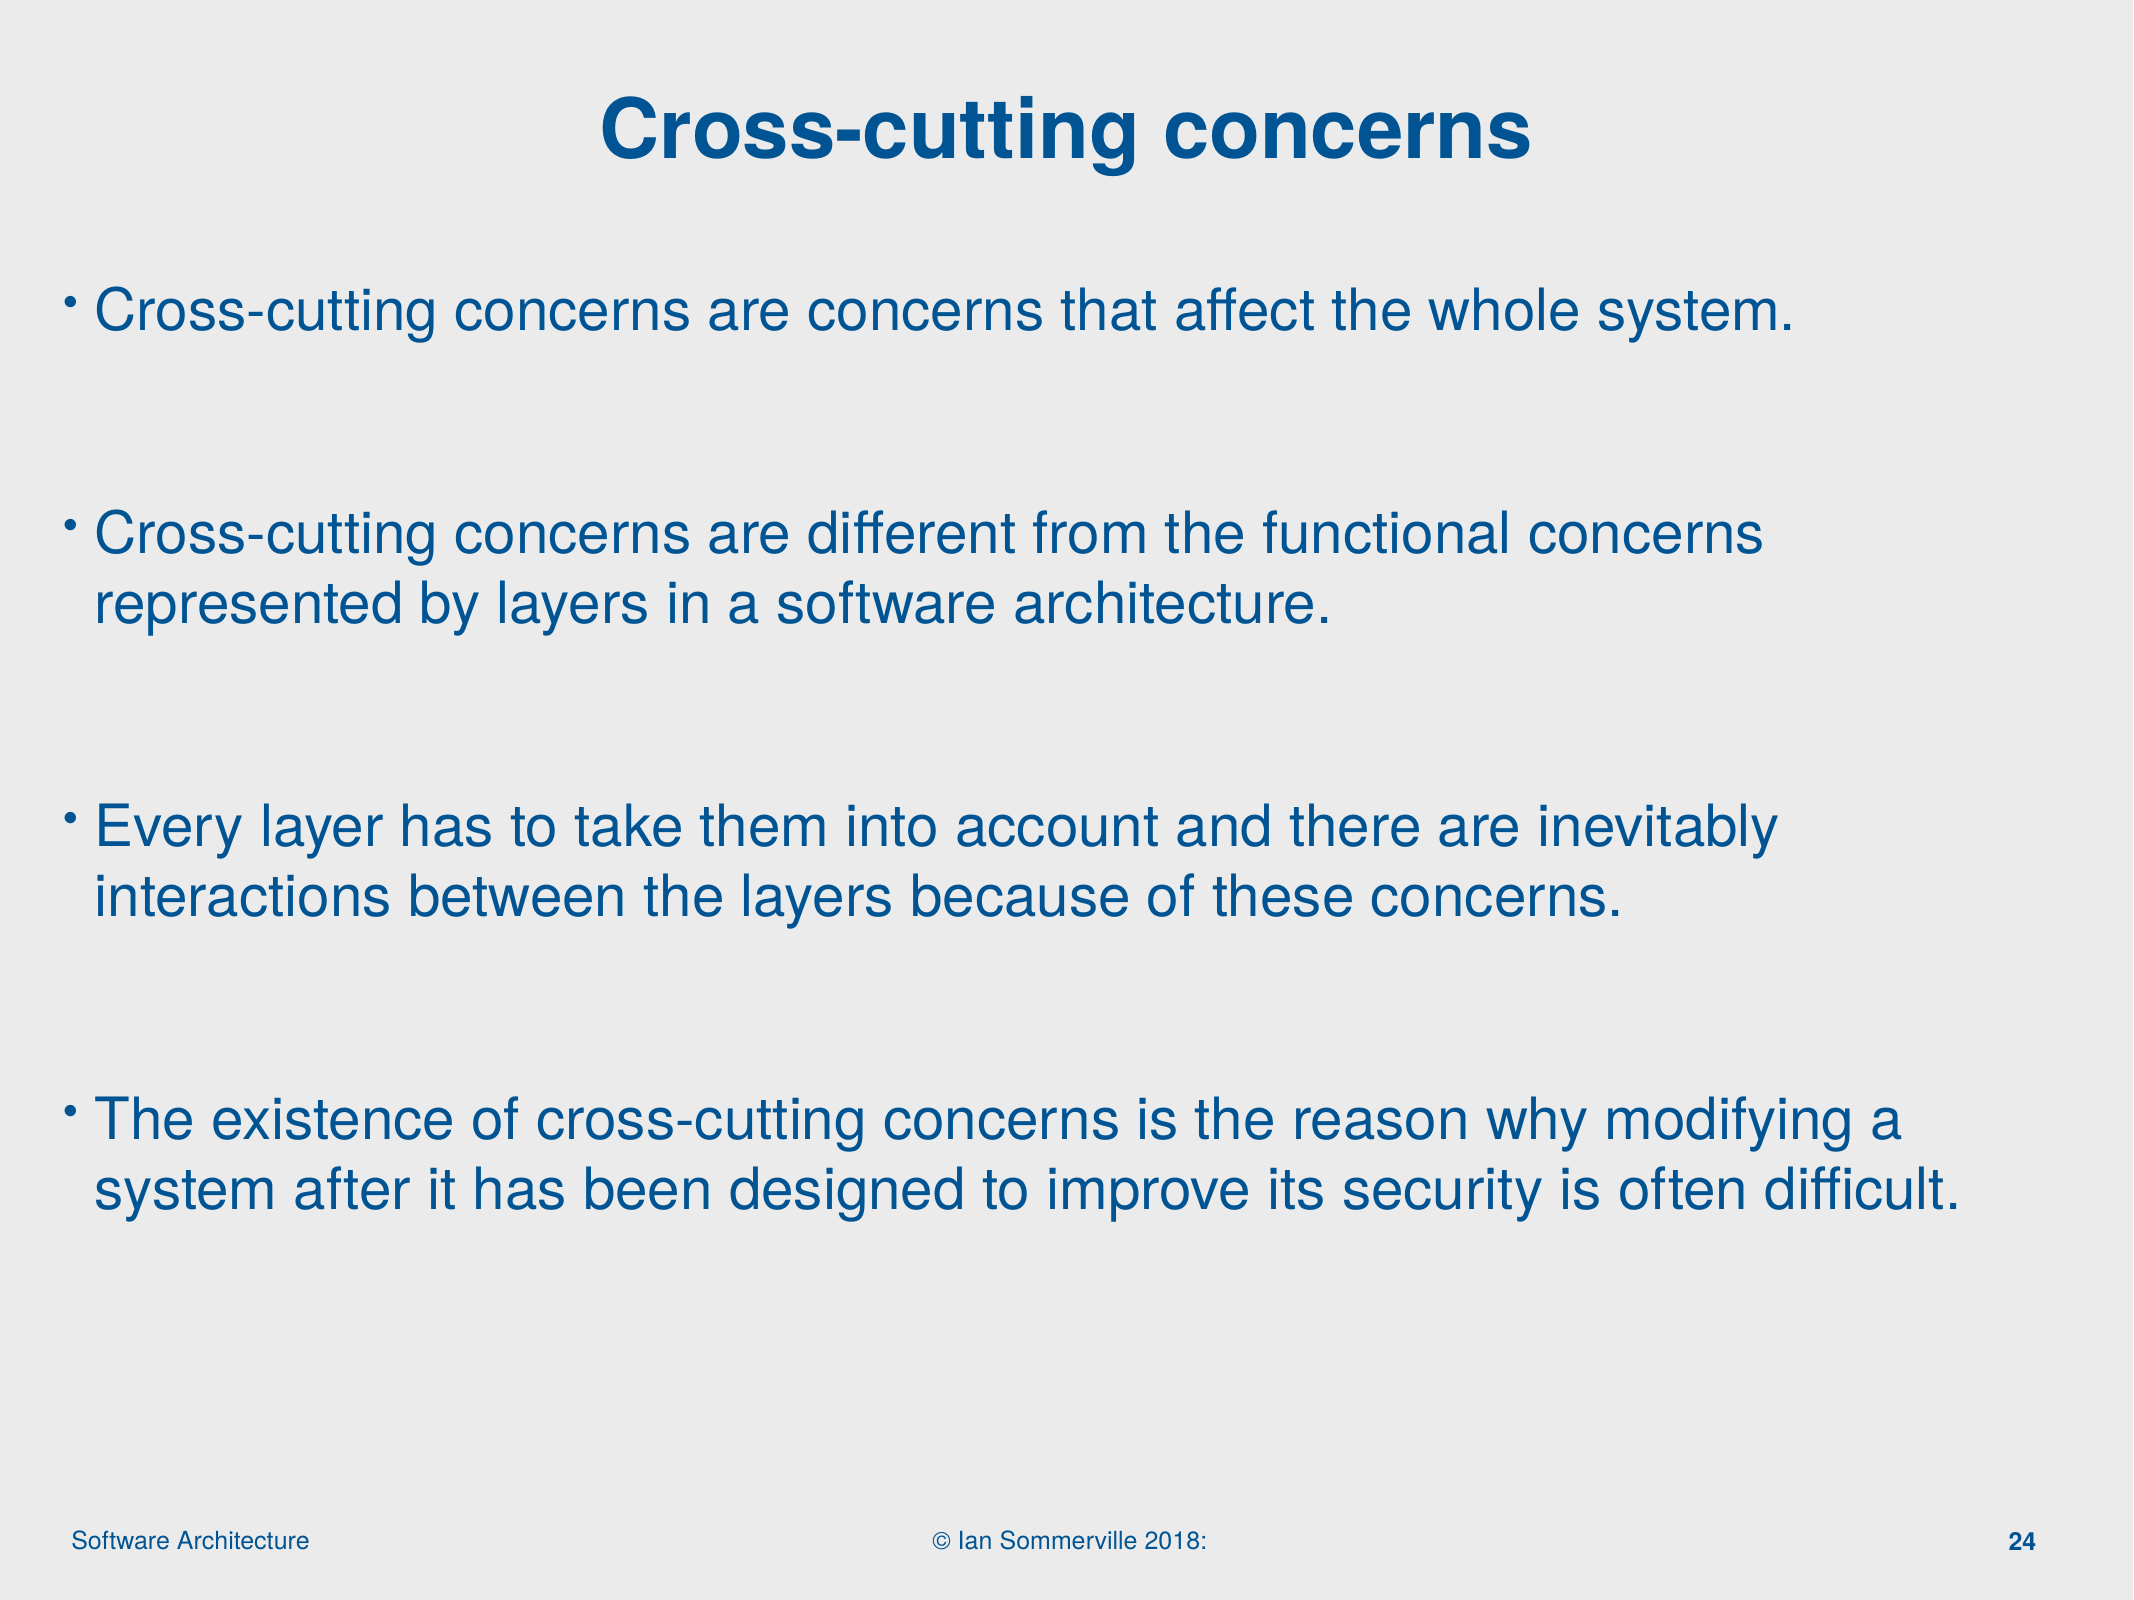

# Cross-cutting concerns
Cross-cutting concerns are concerns that affect the whole system.

Cross-cutting concerns are different from the functional concerns represented by layers in a software architecture.

Every layer has to take them into account and there are inevitably interactions between the layers because of these concerns.

The existence of cross-cutting concerns is the reason why modifying a system after it has been designed to improve its security is often difficult.
24